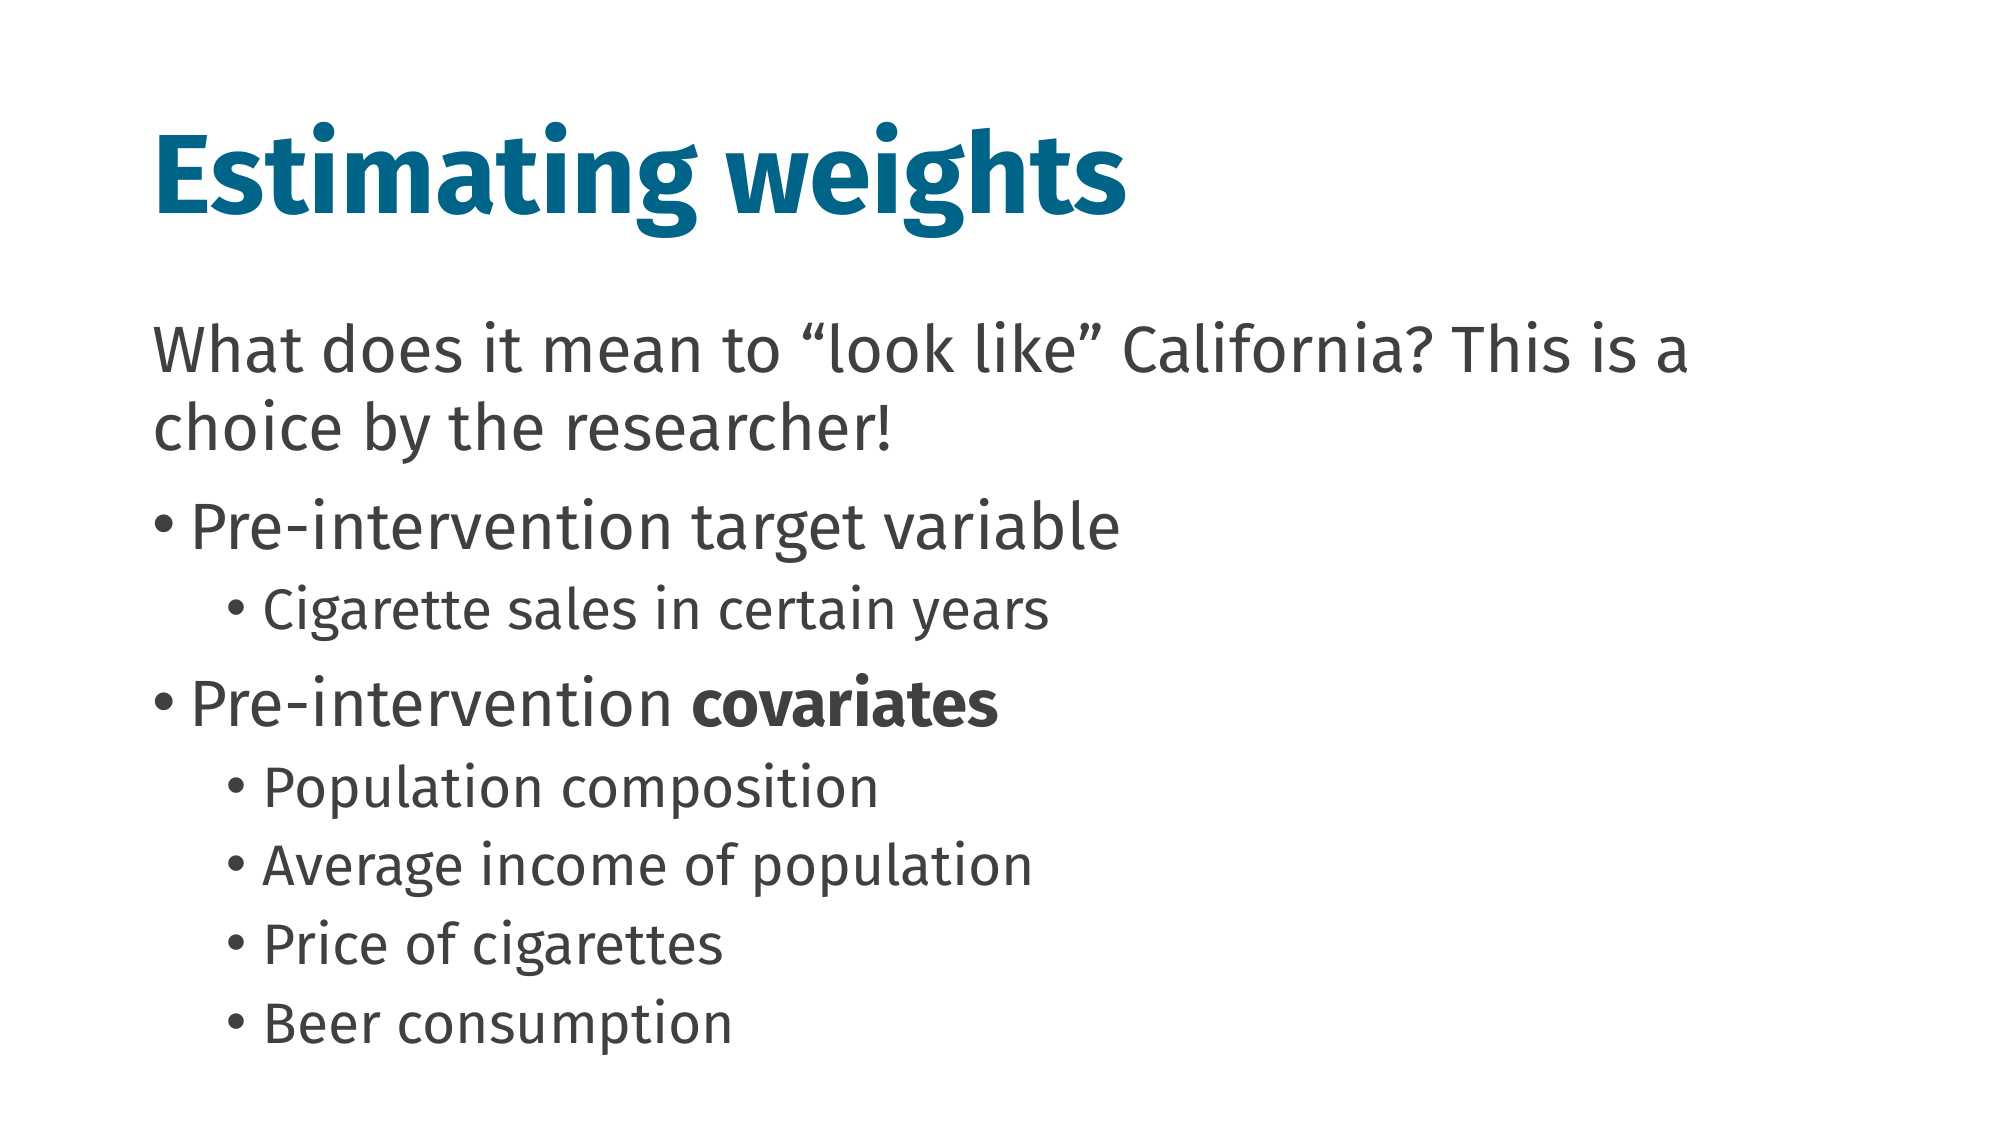

# Estimating weights
What does it mean to “look like” California? This is a choice by the researcher!
Pre-intervention target variable
Cigarette sales in certain years
Pre-intervention covariates
Population composition
Average income of population
Price of cigarettes
Beer consumption